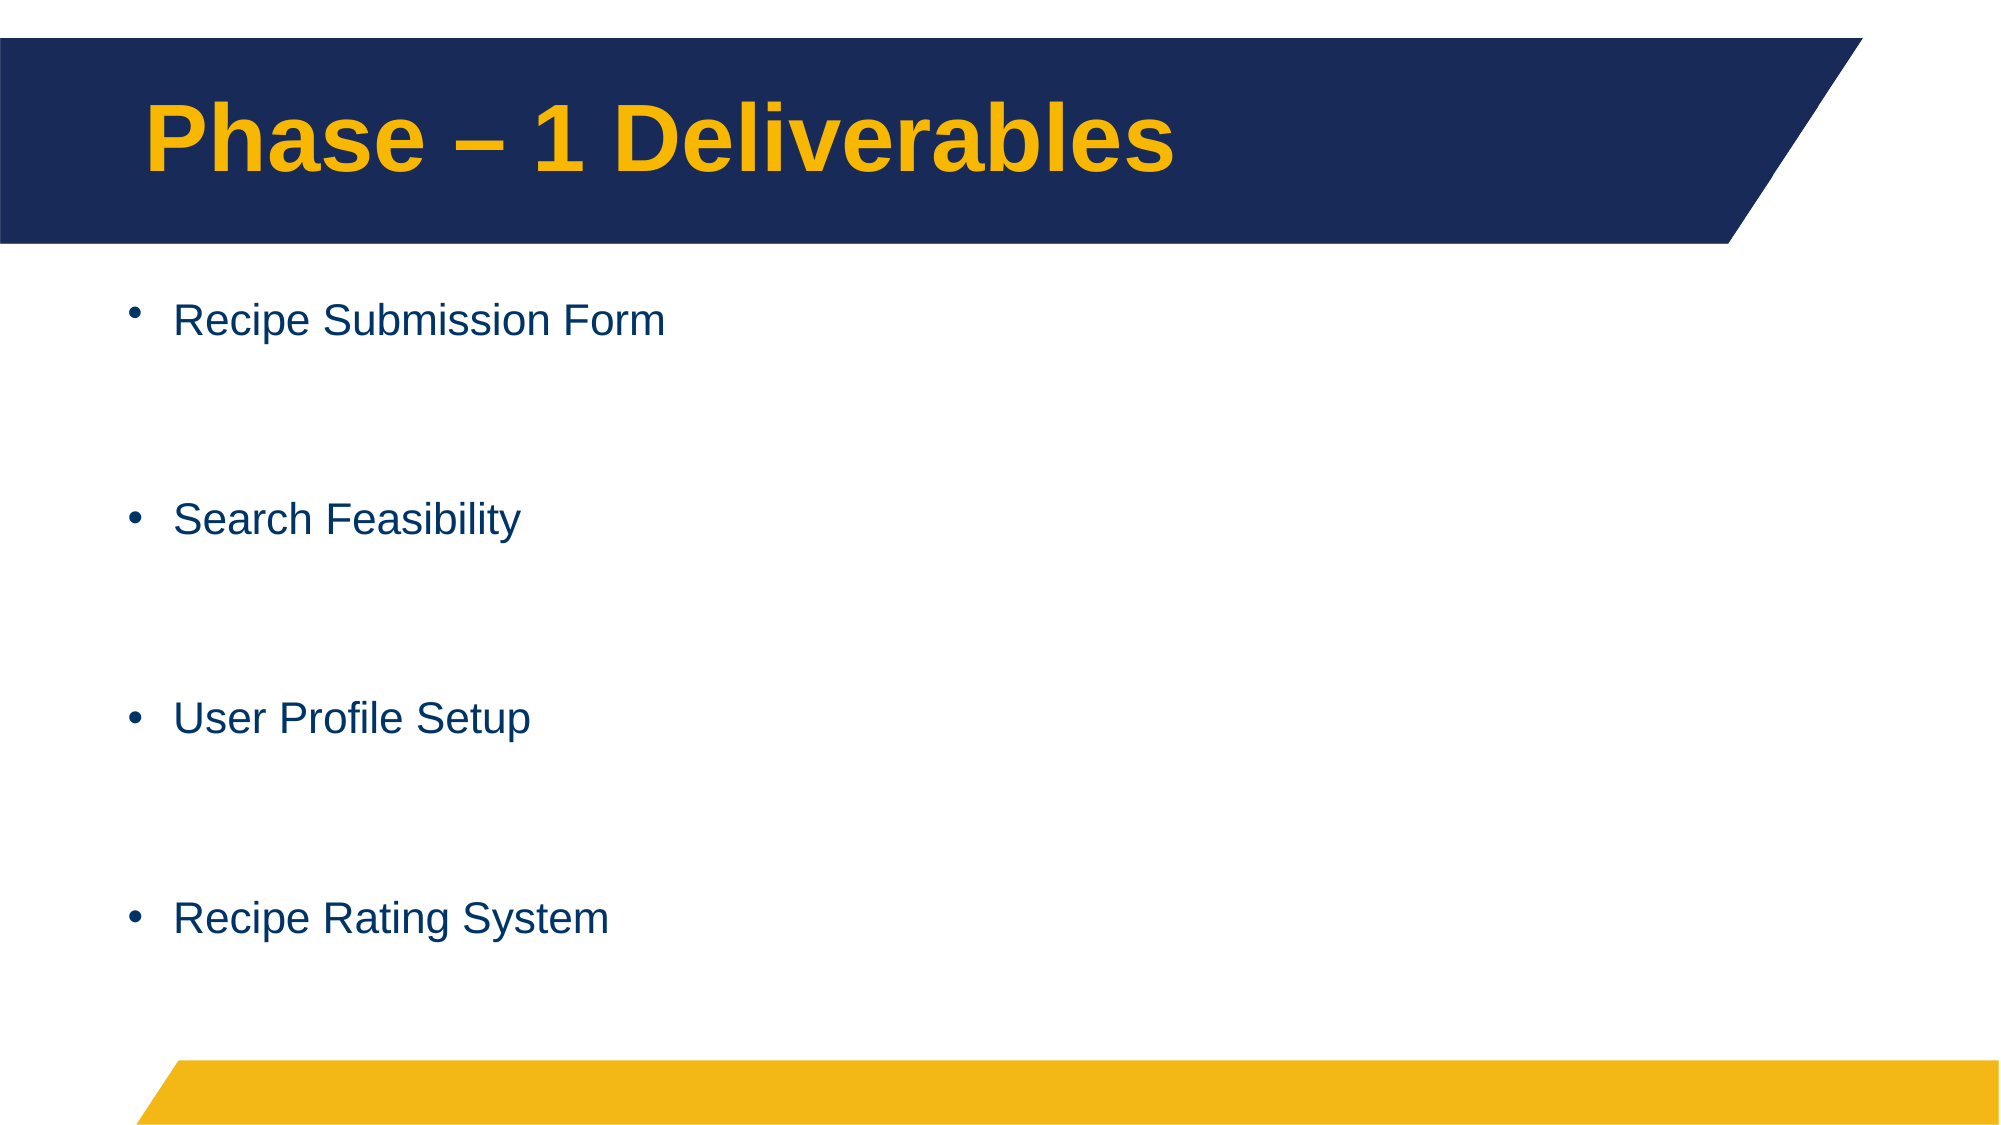

# Phase – 1 Deliverables
Recipe Submission Form

Search Feasibility

User Profile Setup

Recipe Rating System